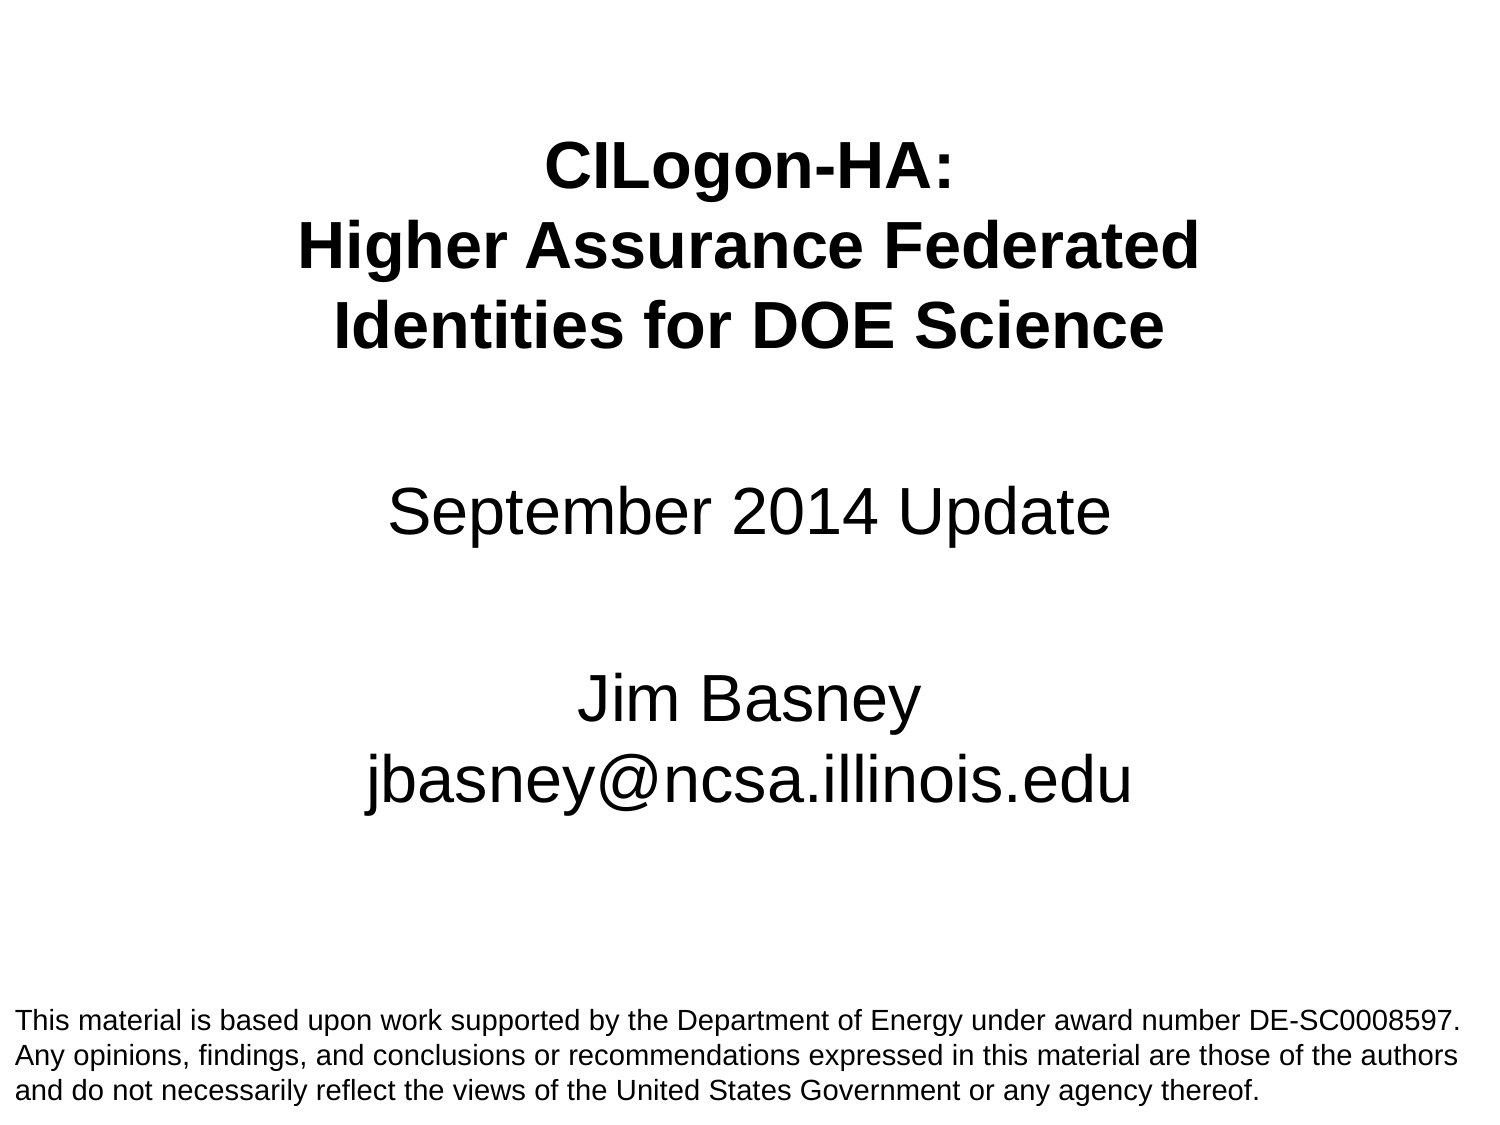

CILogon-HA:
Higher Assurance Federated Identities for DOE Science

September 2014 Update

Jim Basney
jbasney@ncsa.illinois.edu
This material is based upon work supported by the Department of Energy under award number DE-SC0008597. Any opinions, findings, and conclusions or recommendations expressed in this material are those of the authors and do not necessarily reflect the views of the United States Government or any agency thereof.